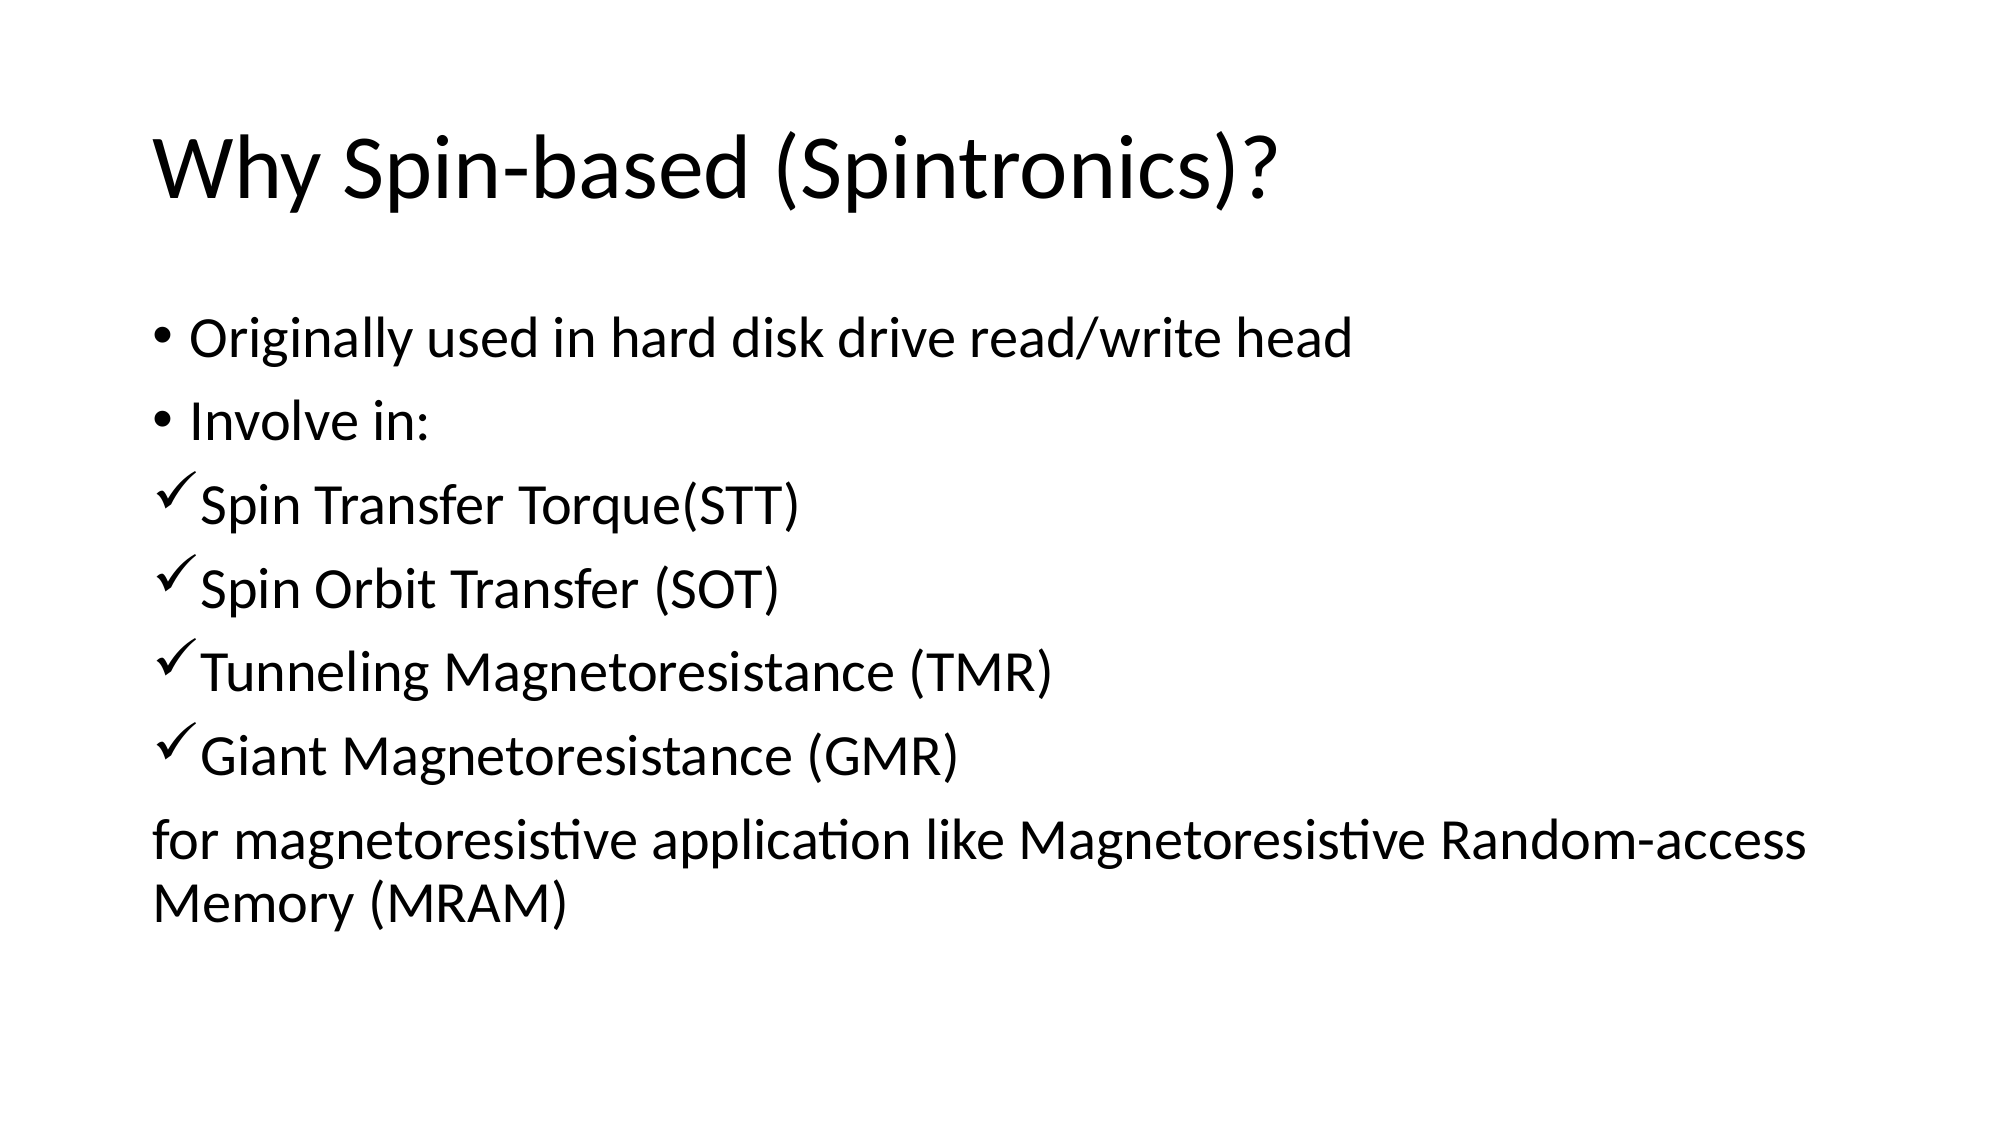

# Why Spin-based (Spintronics)?
Originally used in hard disk drive read/write head
Involve in:
Spin Transfer Torque(STT)
Spin Orbit Transfer (SOT)
Tunneling Magnetoresistance (TMR)
Giant Magnetoresistance (GMR)
for magnetoresistive application like Magnetoresistive Random-access Memory (MRAM)